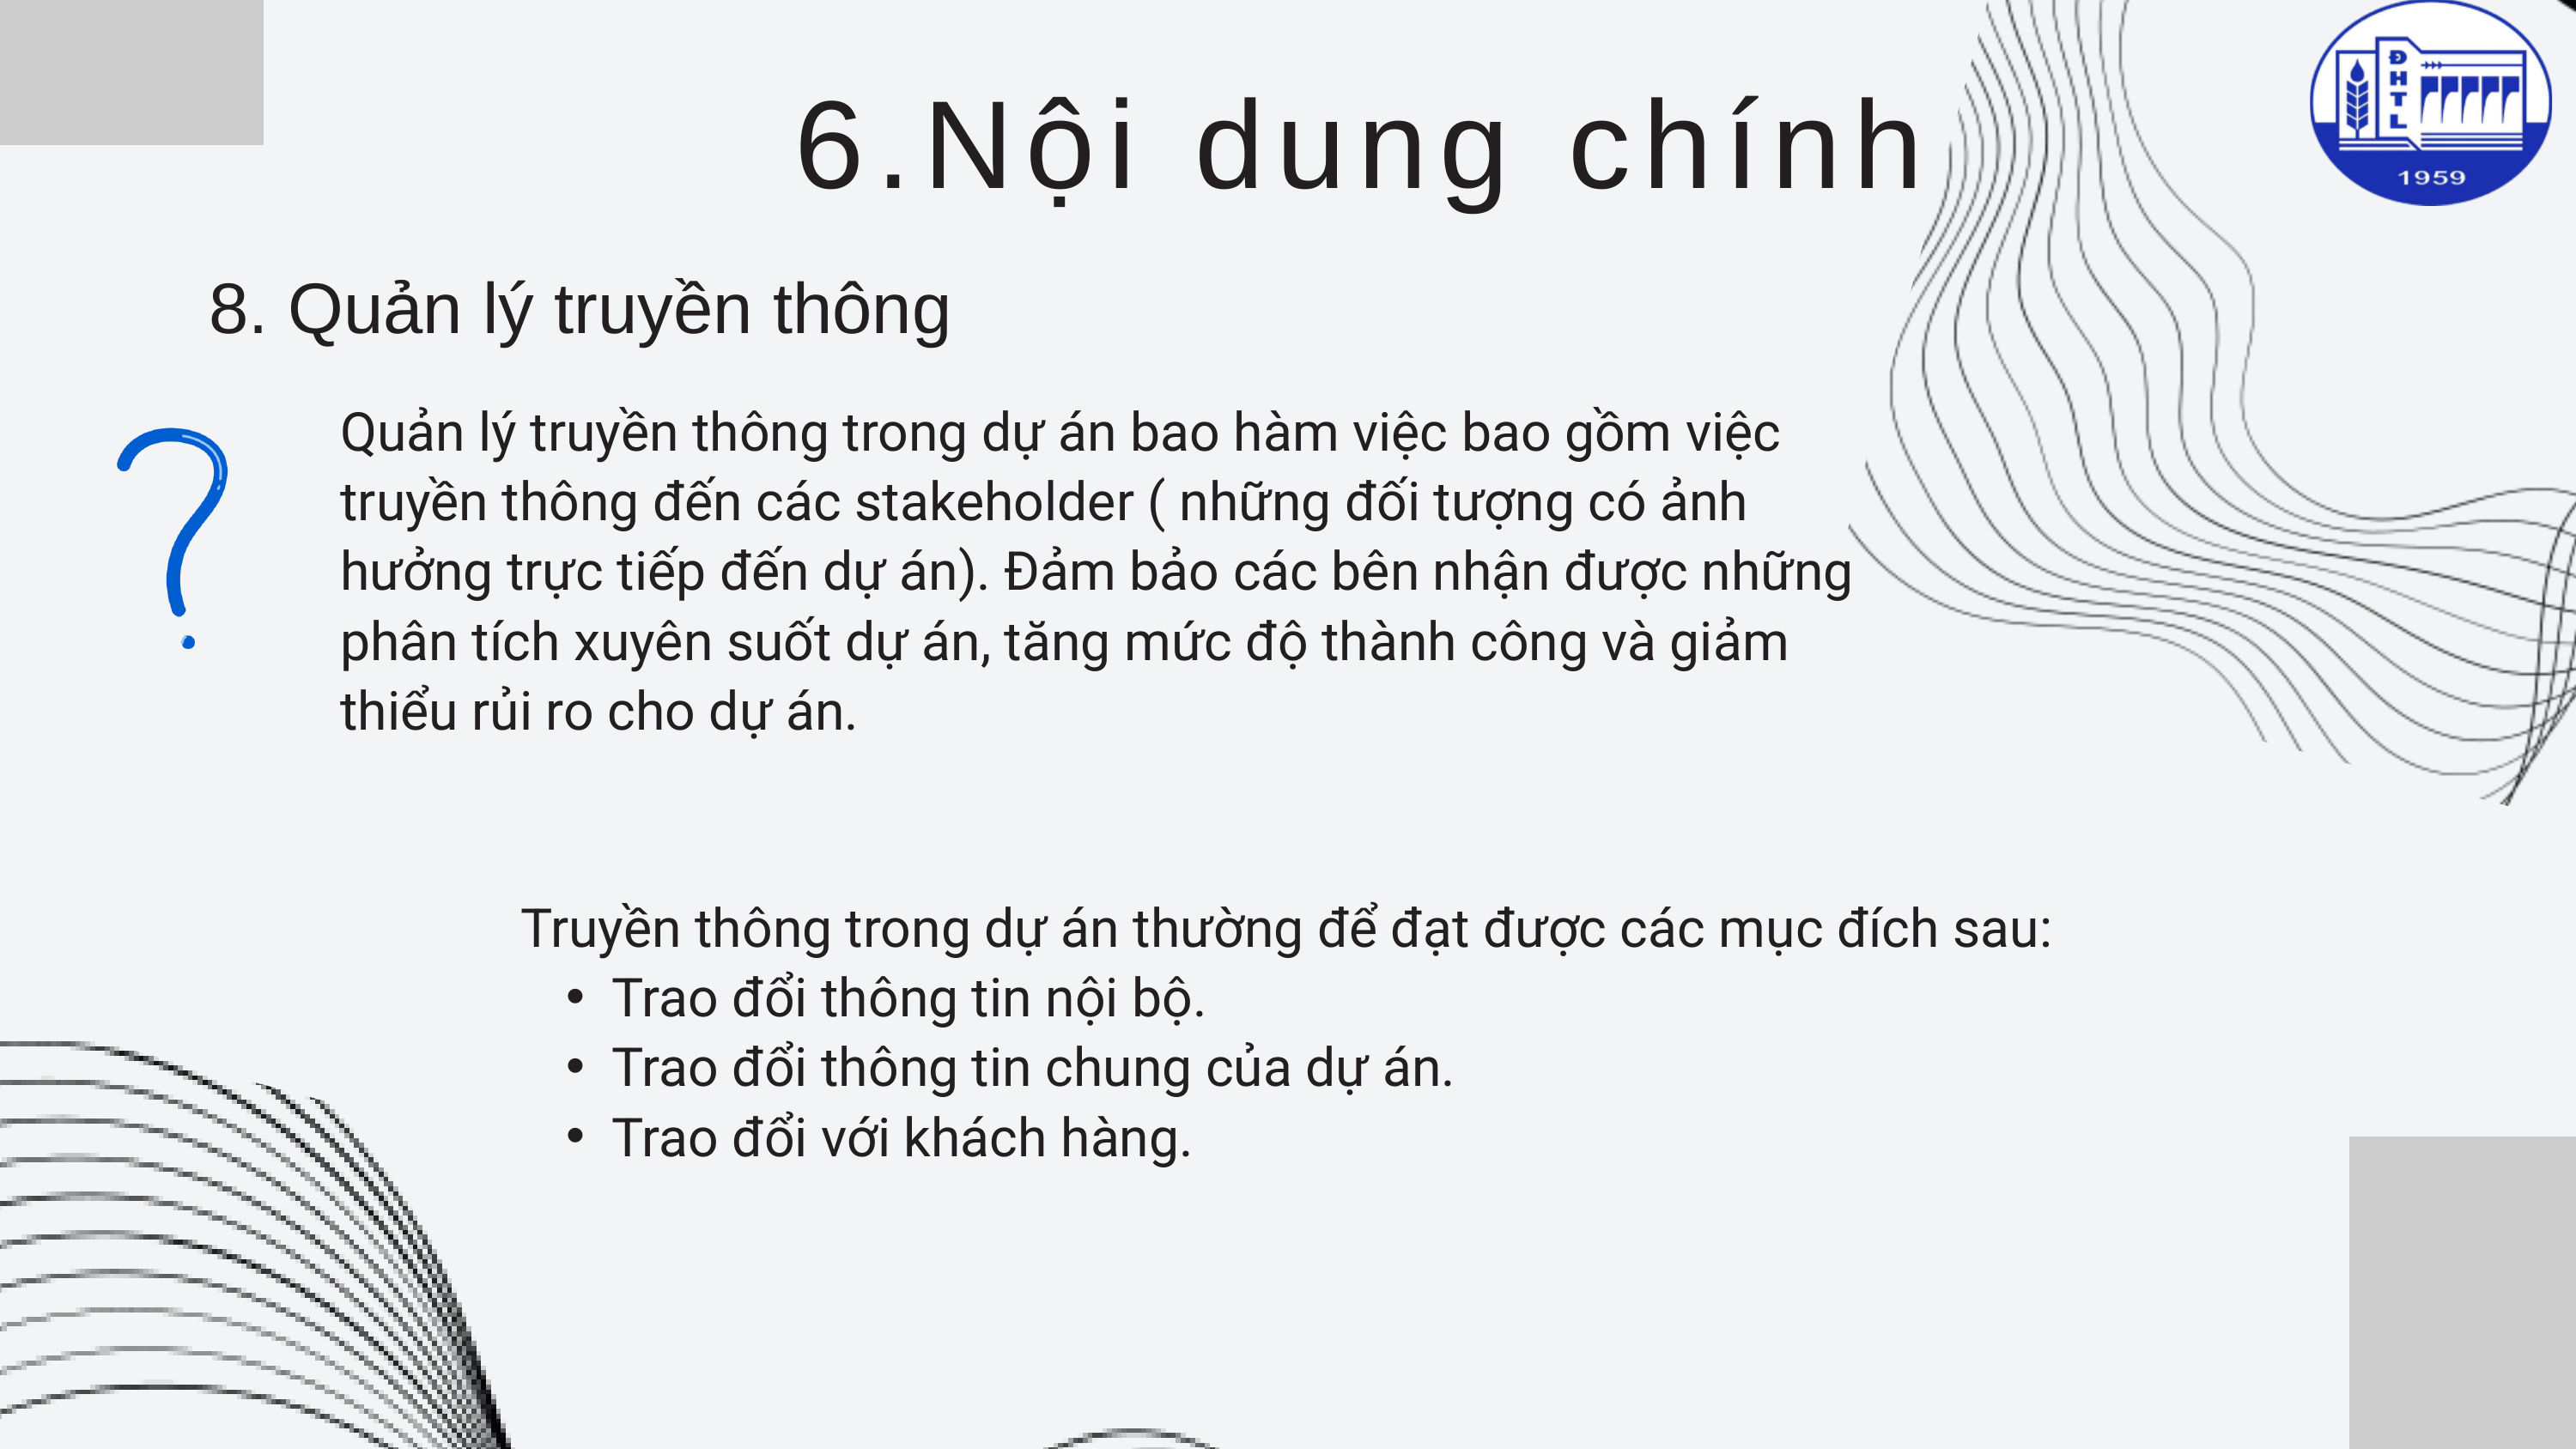

6.Nội dung chính
8. Quản lý truyền thông
Quản lý truyền thông trong dự án bao hàm việc bao gồm việc truyền thông đến các stakeholder ( những đối tượng có ảnh hưởng trực tiếp đến dự án). Đảm bảo các bên nhận được những phân tích xuyên suốt dự án, tăng mức độ thành công và giảm thiểu rủi ro cho dự án.

Truyền thông trong dự án thường để đạt được các mục đích sau:
Trao đổi thông tin nội bộ.
Trao đổi thông tin chung của dự án.
Trao đổi với khách hàng.